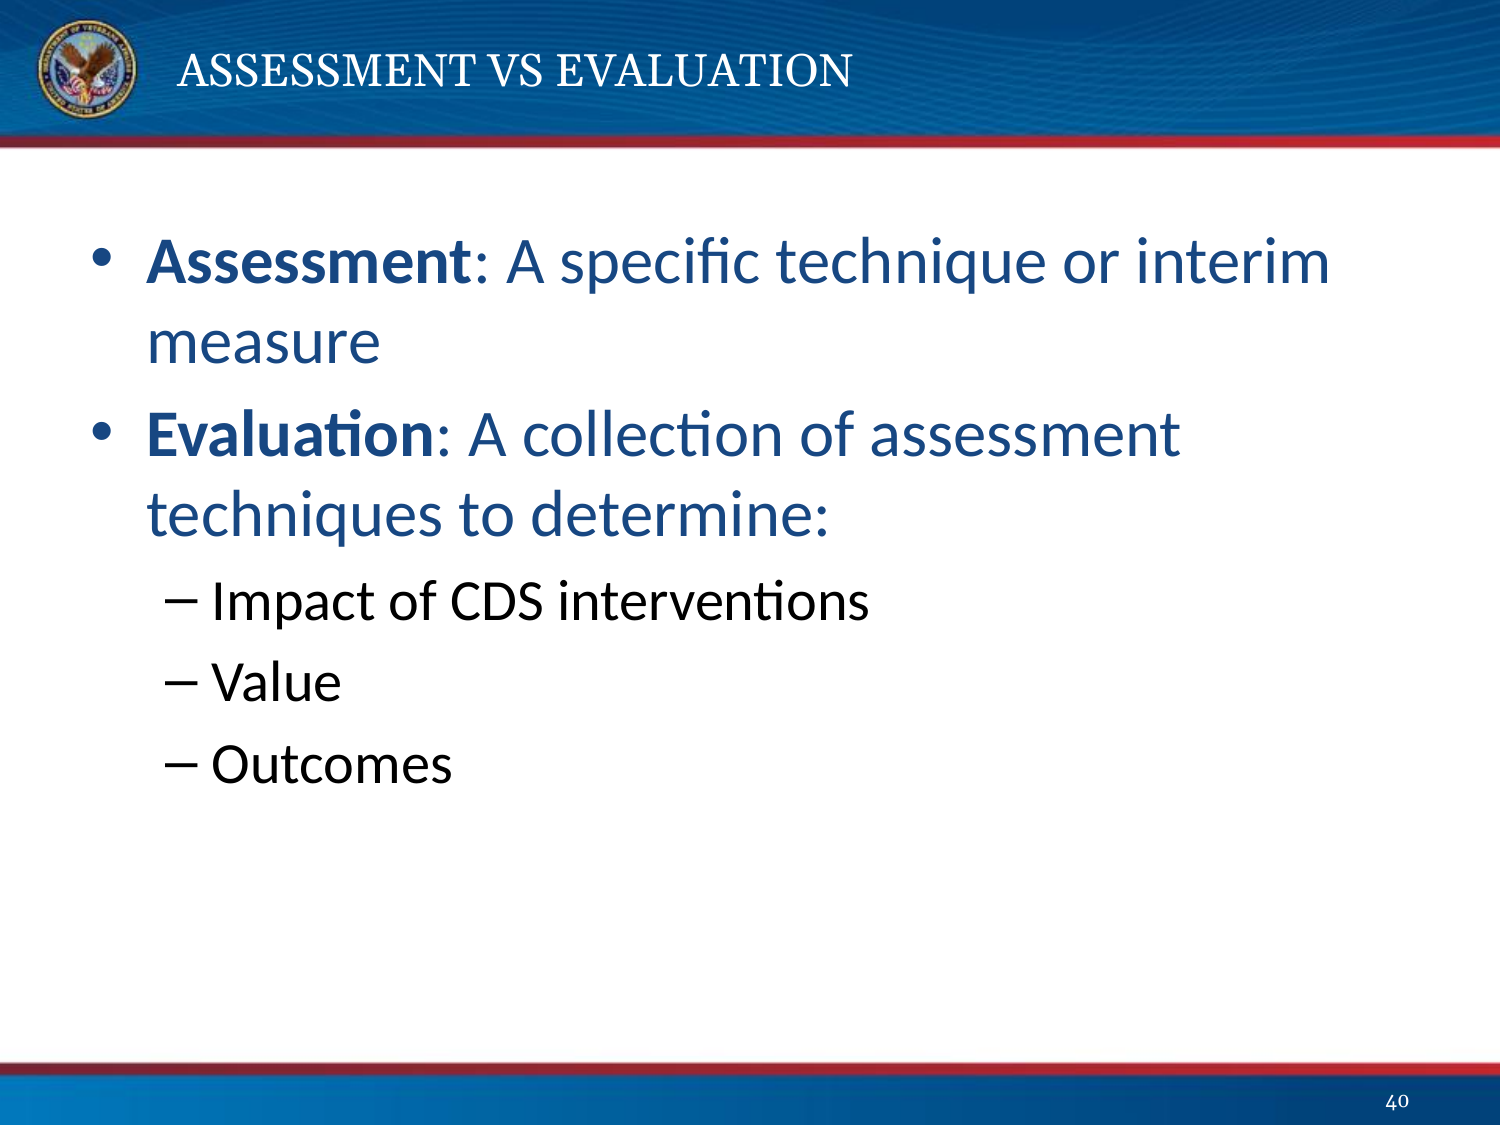

# Assessment vs Evaluation
Assessment: A specific technique or interim measure
Evaluation: A collection of assessment techniques to determine:
Impact of CDS interventions
Value
Outcomes

40